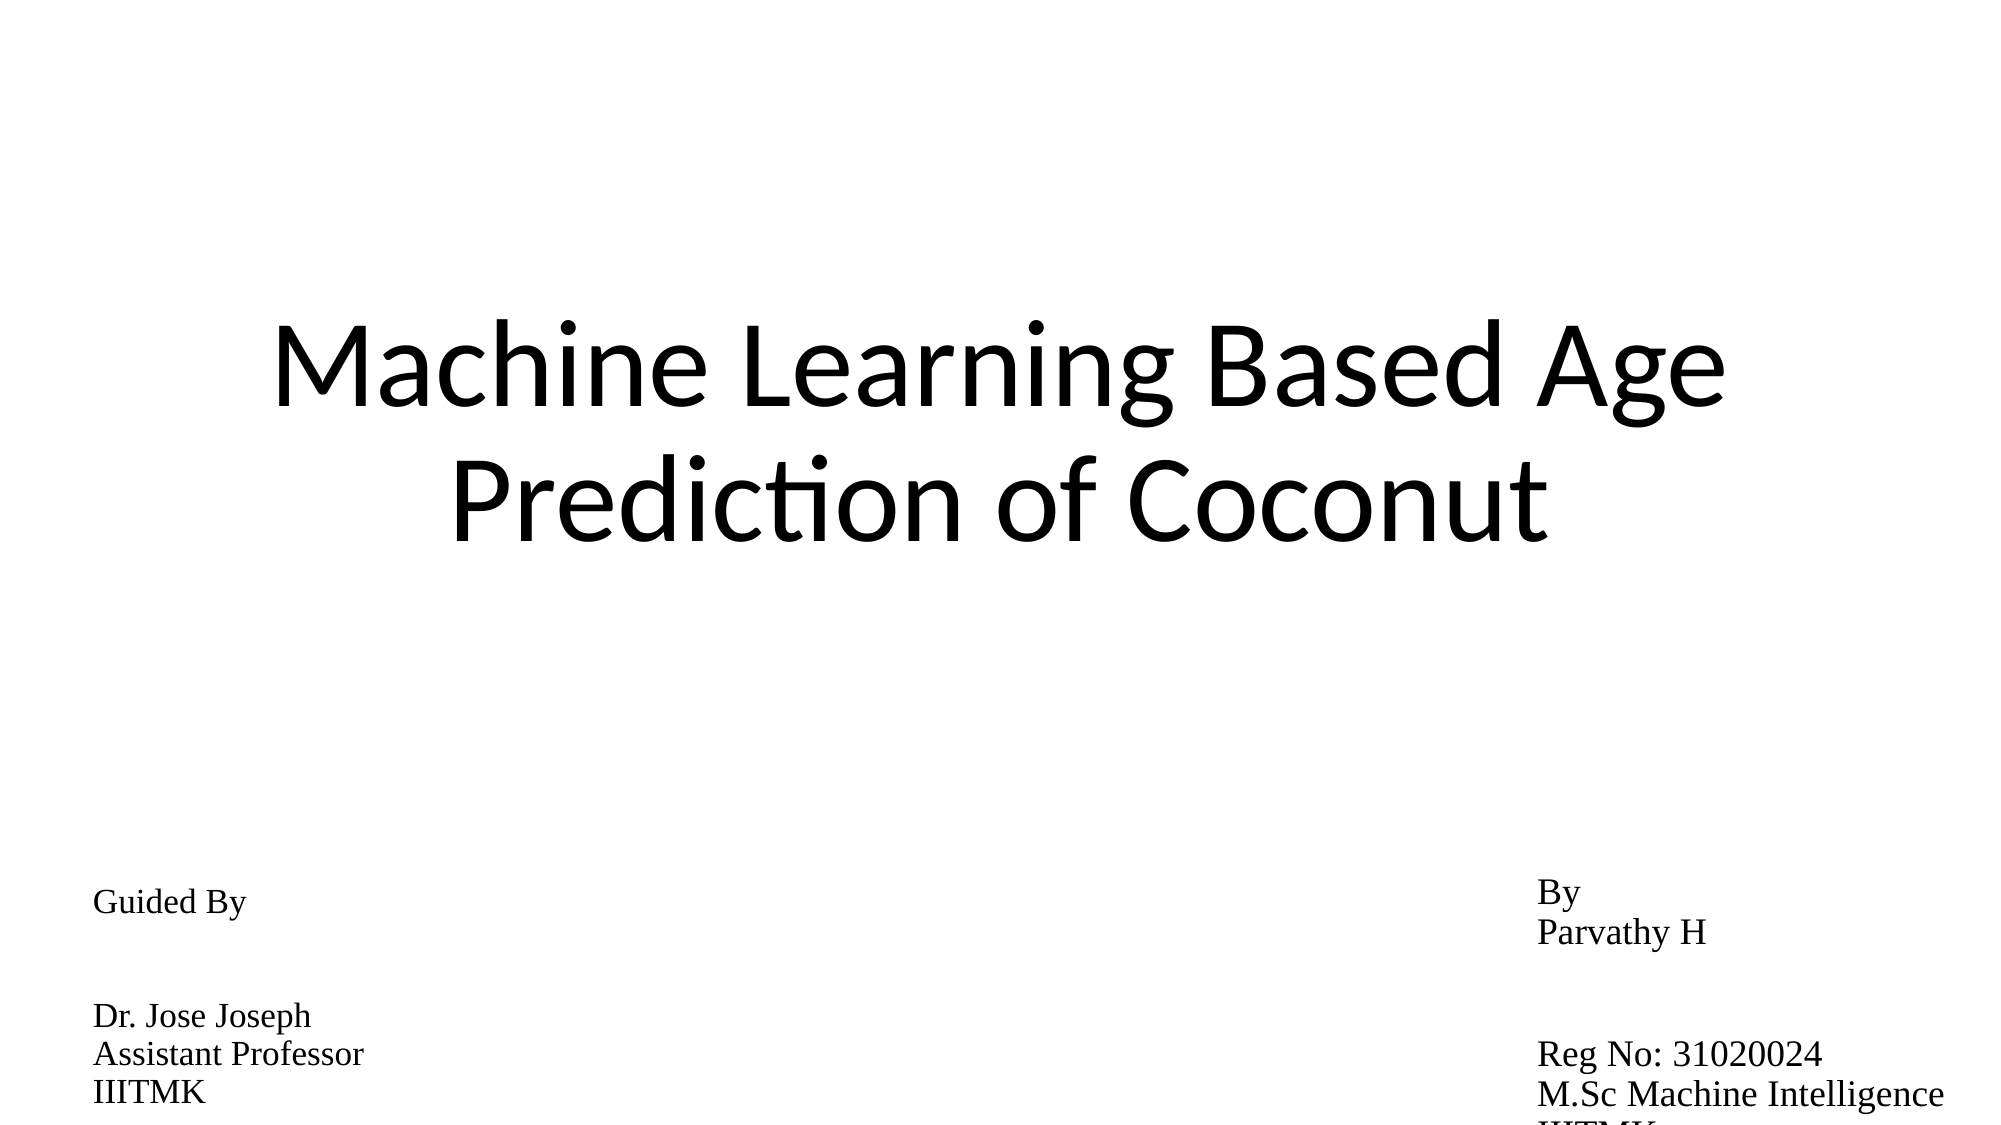

# Machine Learning Based Age Prediction of Coconut
By
Parvathy H
Reg No: 31020024
M.Sc Machine Intelligence
IIITMK

Guided By
Dr. Jose Joseph
Assistant Professor
IIITMK